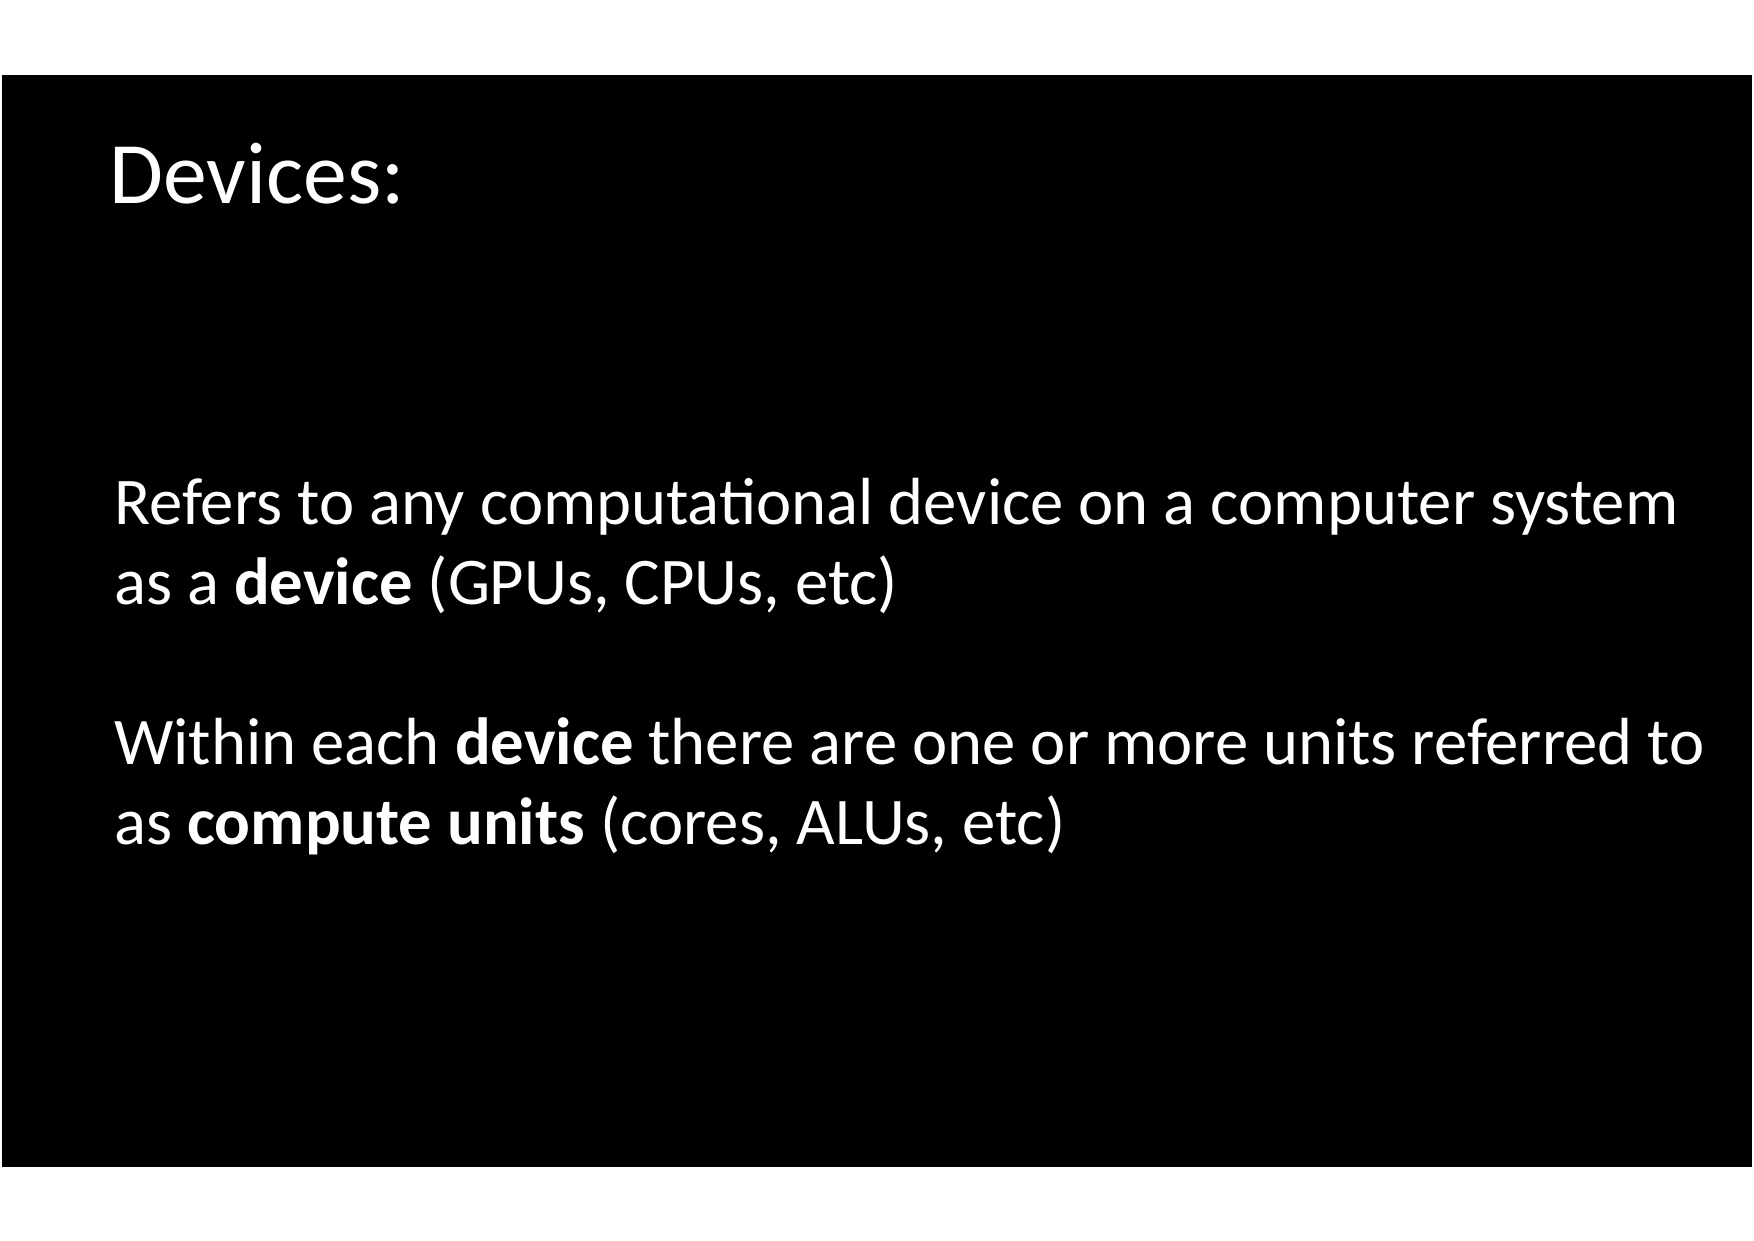

Devices:
Refers to any computational device on a computer system as a device (GPUs, CPUs, etc)

Within each device there are one or more units referred to as compute units (cores, ALUs, etc)